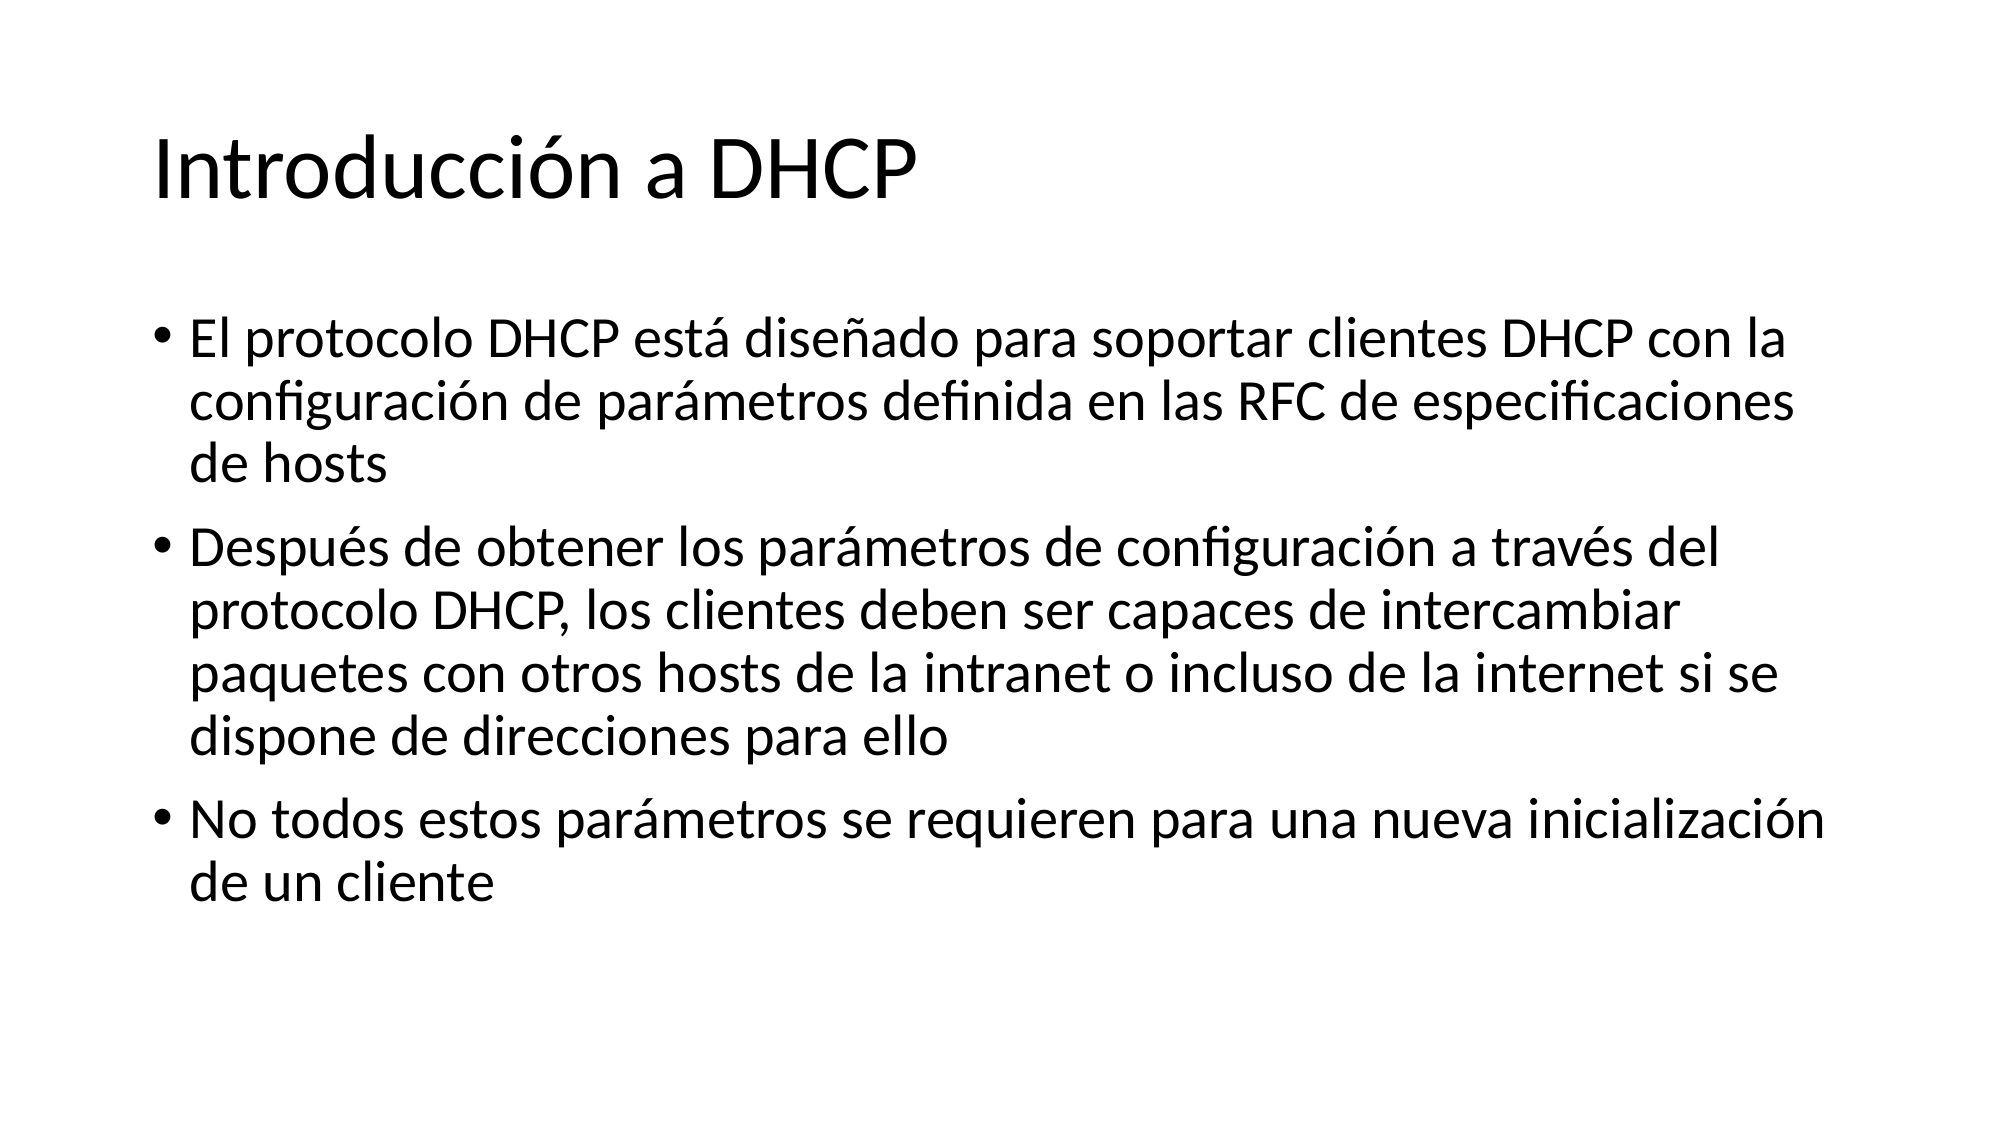

# Introducción a DHCP
El protocolo DHCP está diseñado para soportar clientes DHCP con la configuración de parámetros definida en las RFC de especificaciones de hosts
Después de obtener los parámetros de configuración a través del protocolo DHCP, los clientes deben ser capaces de intercambiar paquetes con otros hosts de la intranet o incluso de la internet si se dispone de direcciones para ello
No todos estos parámetros se requieren para una nueva inicialización de un cliente